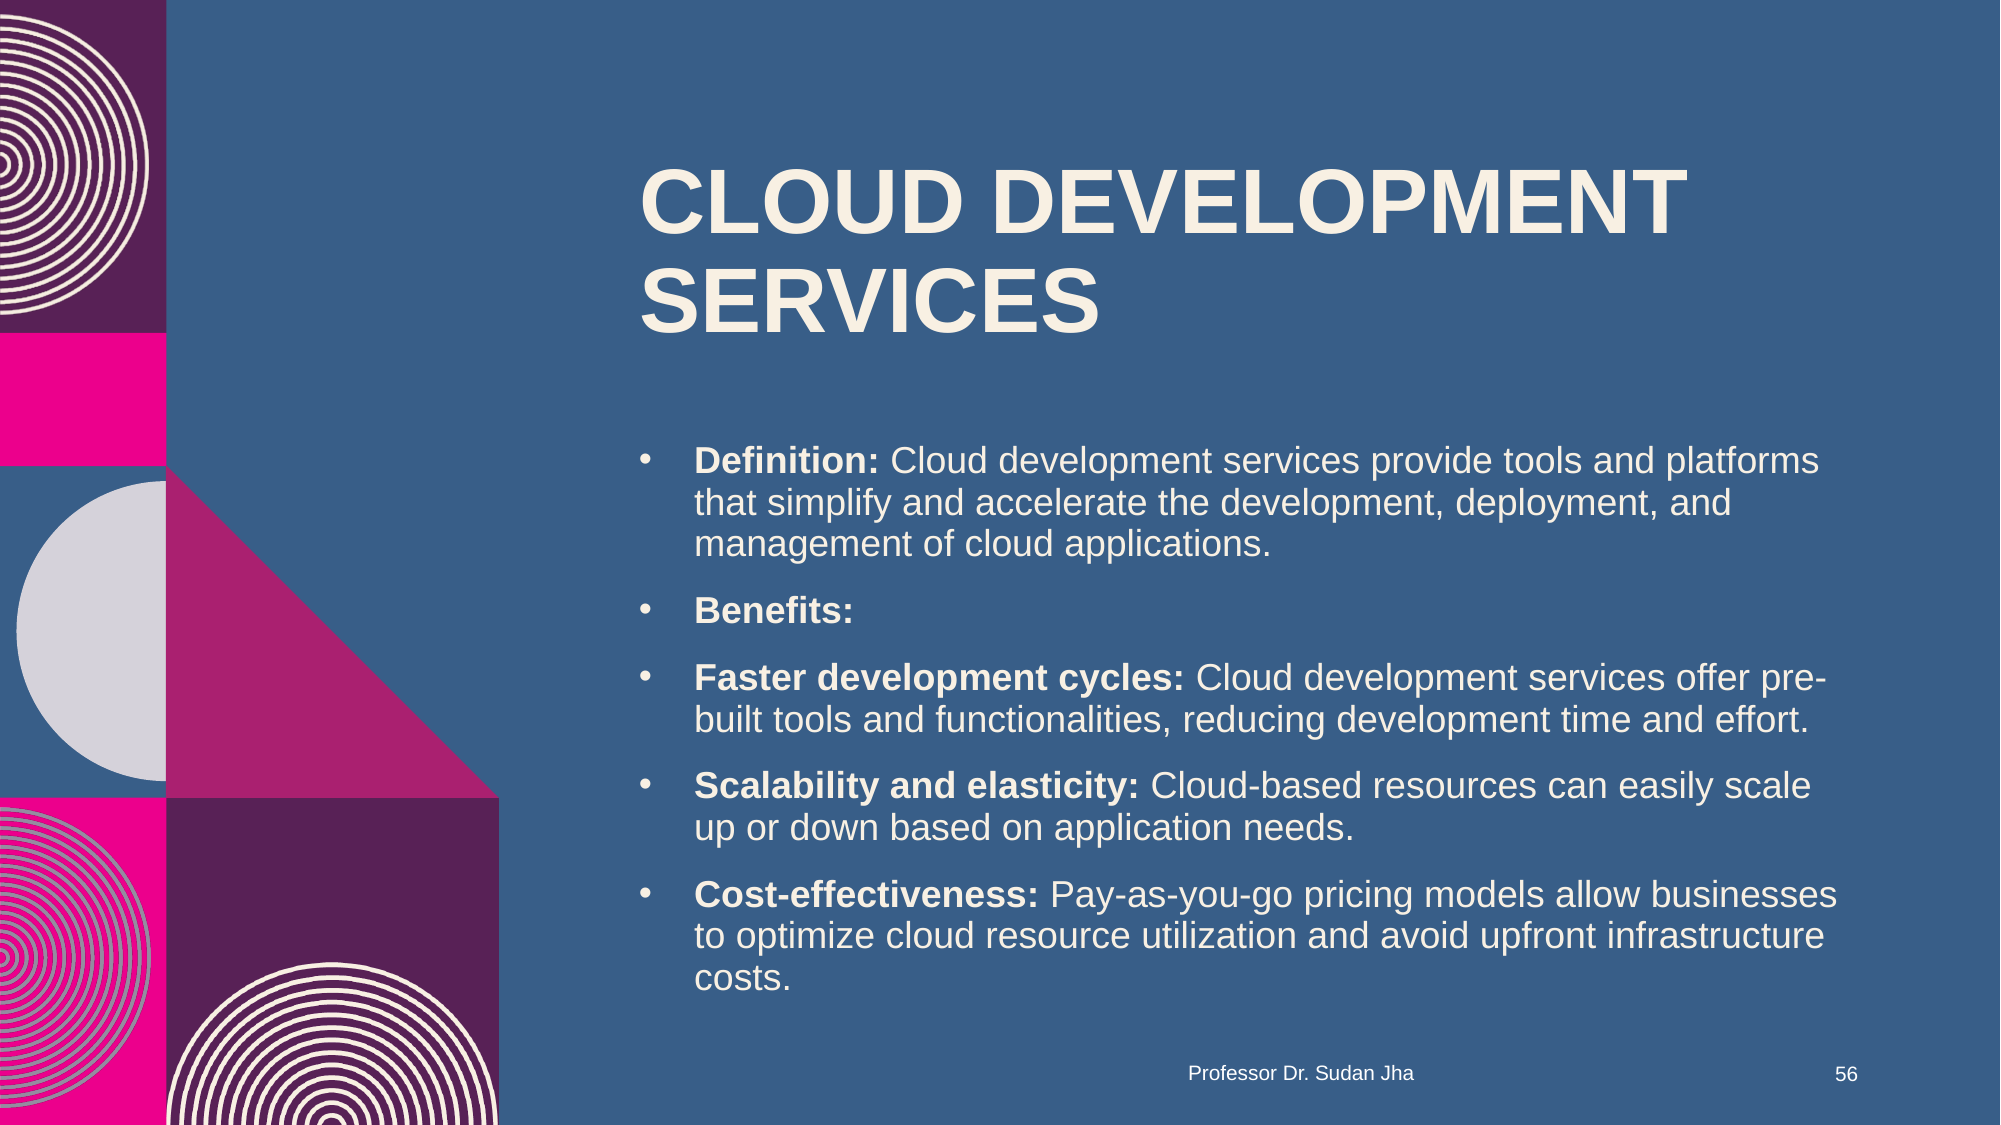

# Cloud Development Services
Definition: Cloud development services provide tools and platforms that simplify and accelerate the development, deployment, and management of cloud applications.
Benefits:
Faster development cycles: Cloud development services offer pre-built tools and functionalities, reducing development time and effort.
Scalability and elasticity: Cloud-based resources can easily scale up or down based on application needs.
Cost-effectiveness: Pay-as-you-go pricing models allow businesses to optimize cloud resource utilization and avoid upfront infrastructure costs.

Professor Dr. Sudan Jha
56